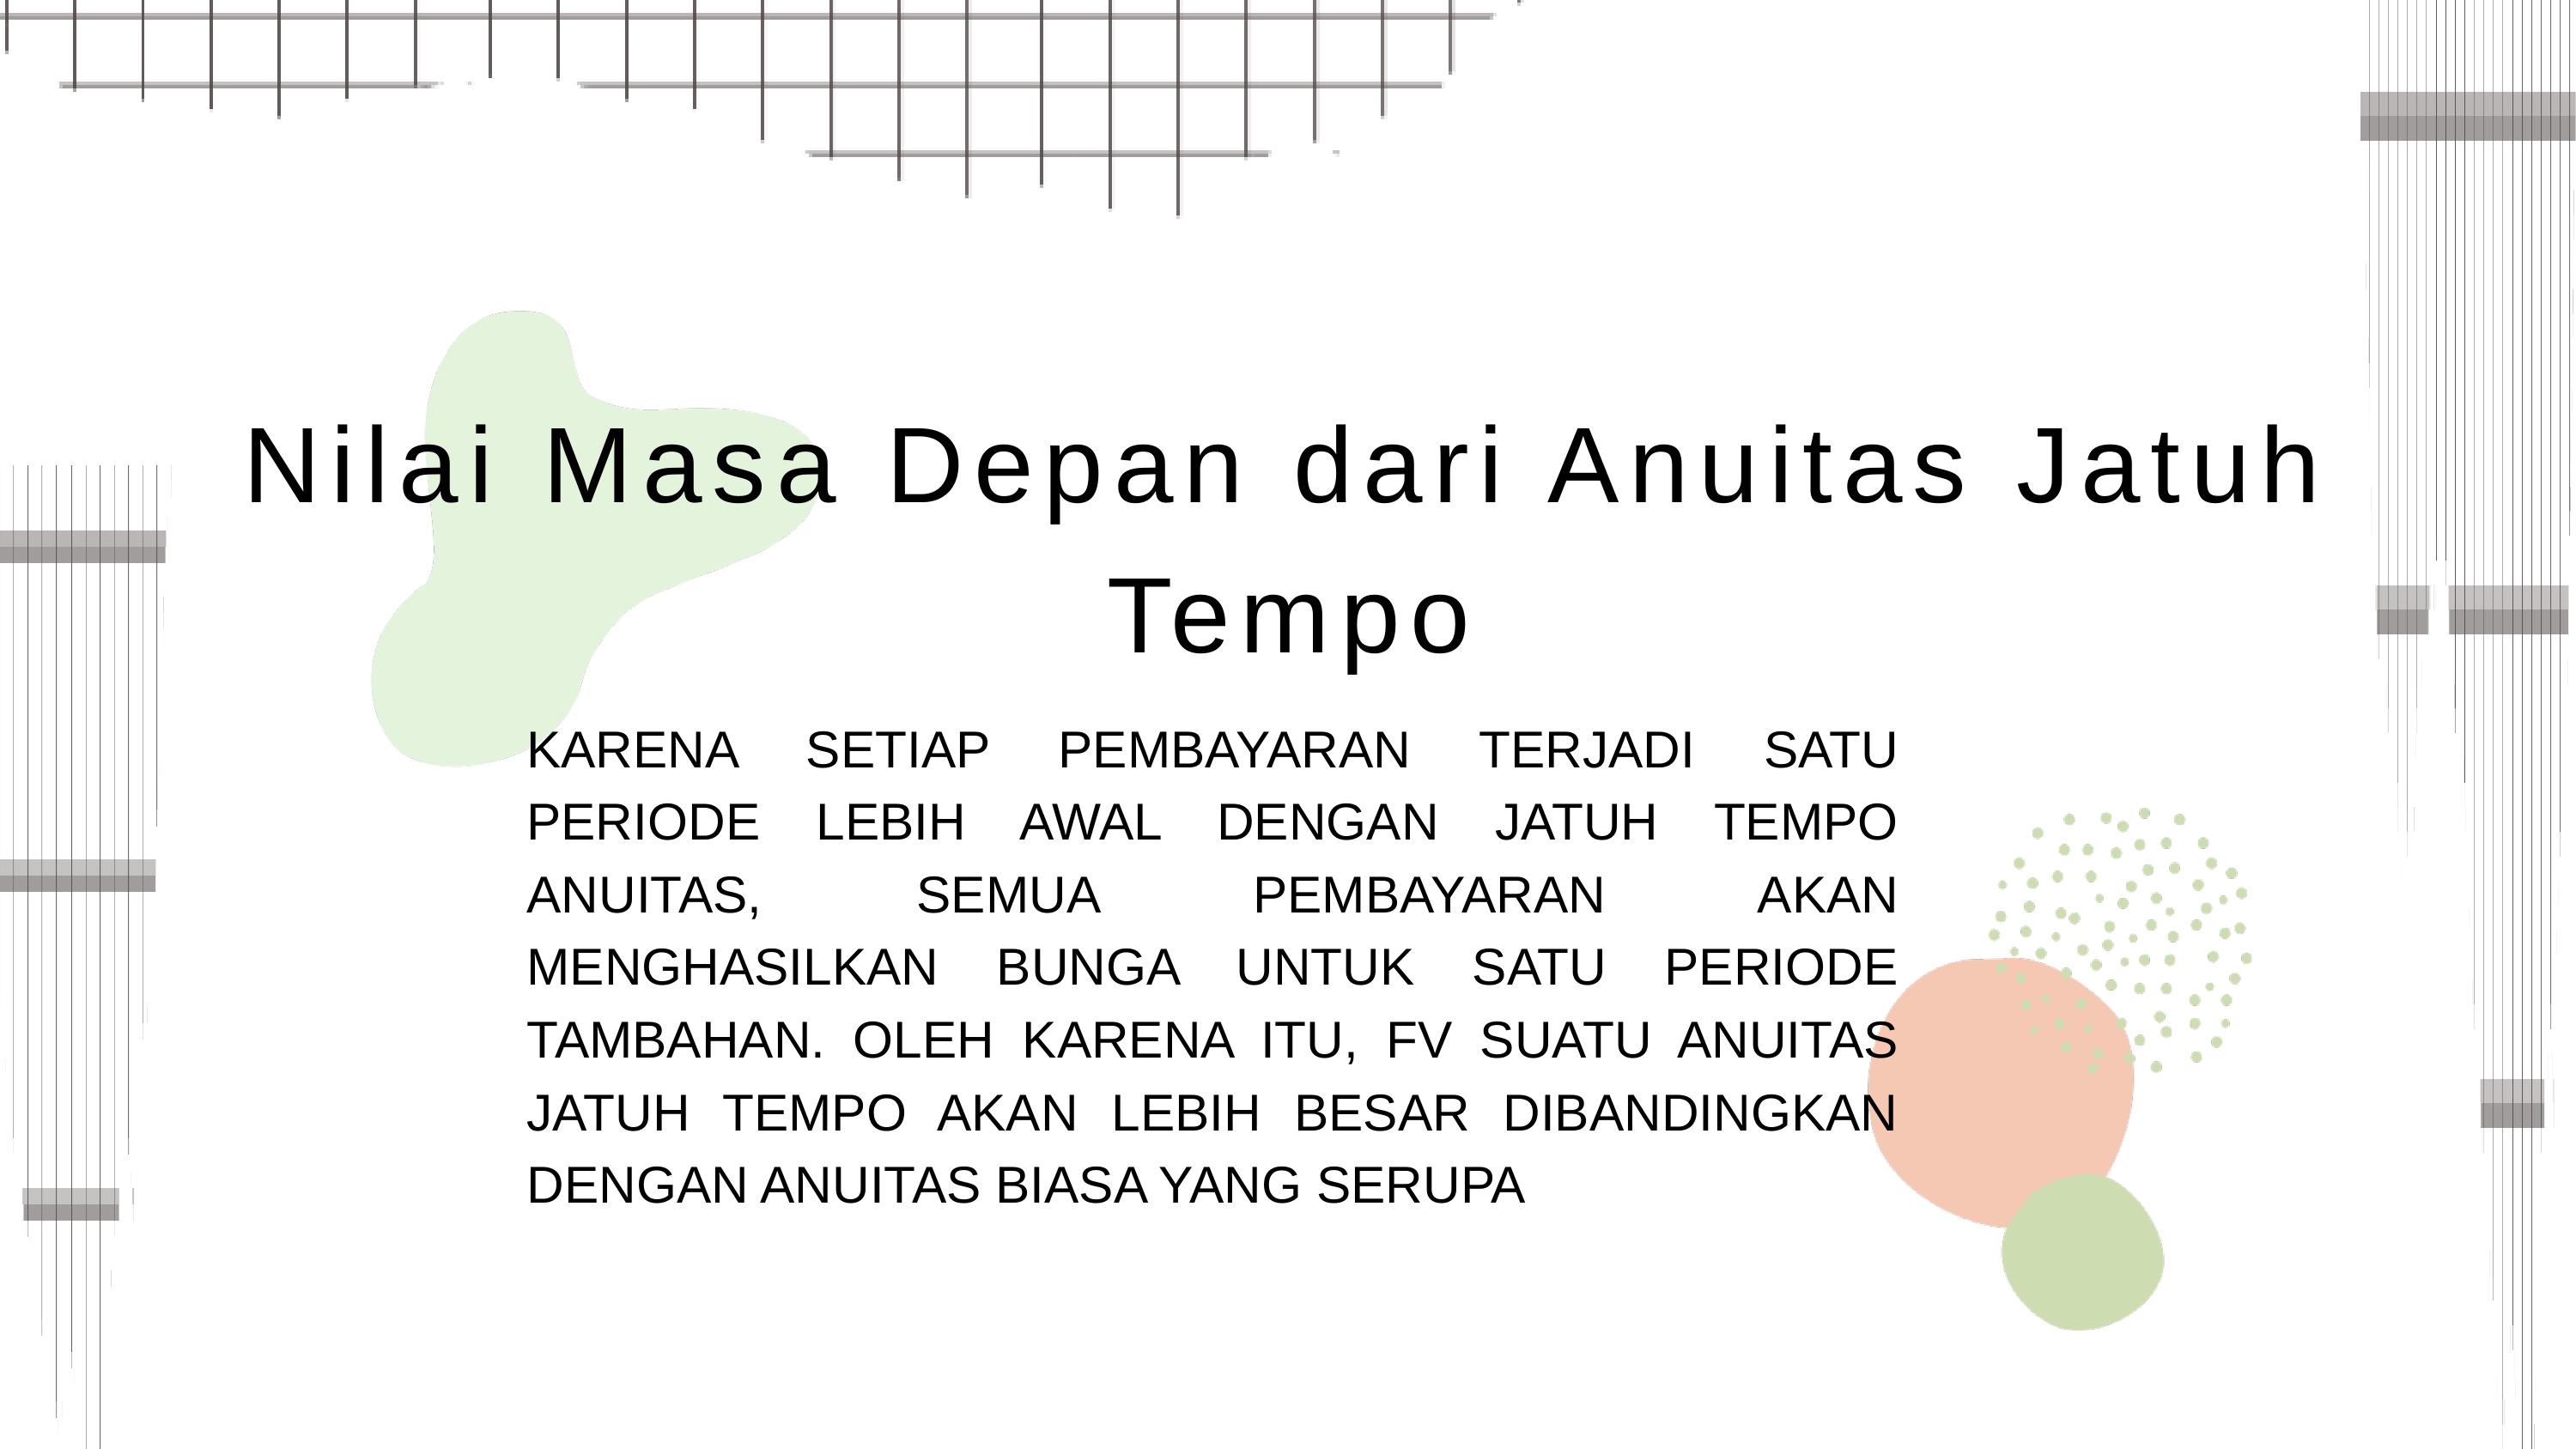

Nilai Masa Depan dari Anuitas Jatuh Tempo

KARENA SETIAP PEMBAYARAN TERJADI SATU PERIODE LEBIH AWAL DENGAN JATUH TEMPO ANUITAS, SEMUA PEMBAYARAN AKAN MENGHASILKAN BUNGA UNTUK SATU PERIODE TAMBAHAN. OLEH KARENA ITU, FV SUATU ANUITAS JATUH TEMPO AKAN LEBIH BESAR DIBANDINGKAN DENGAN ANUITAS BIASA YANG SERUPA